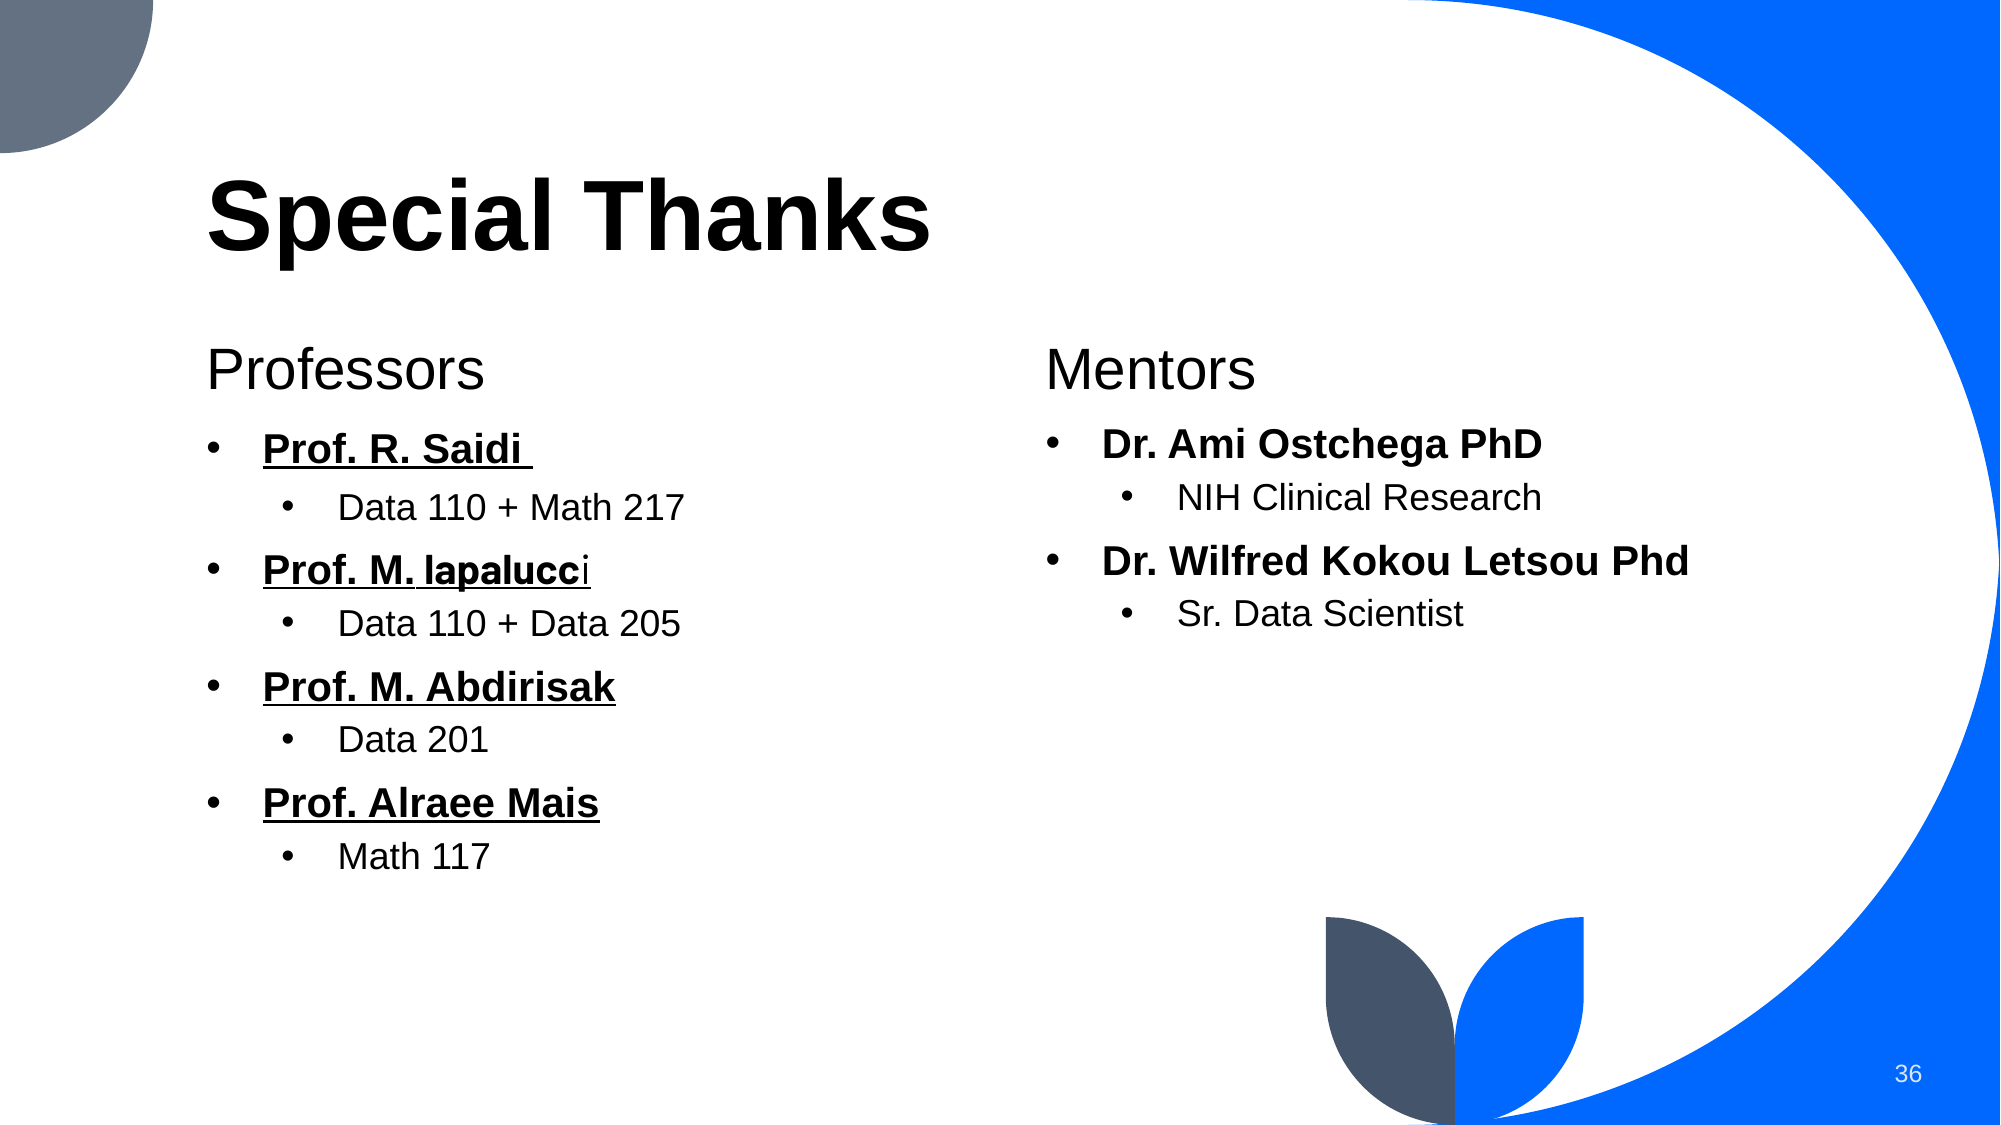

# Special Thanks
Professors
Mentors
Prof. R. Saidi
Data 110 + Math 217
Prof. M. Iapalucci
Data 110 + Data 205
Prof. M. Abdirisak
Data 201
Prof. Alraee Mais
Math 117
Dr. Ami Ostchega PhD
NIH Clinical Research
Dr. Wilfred Kokou Letsou Phd
Sr. Data Scientist
36